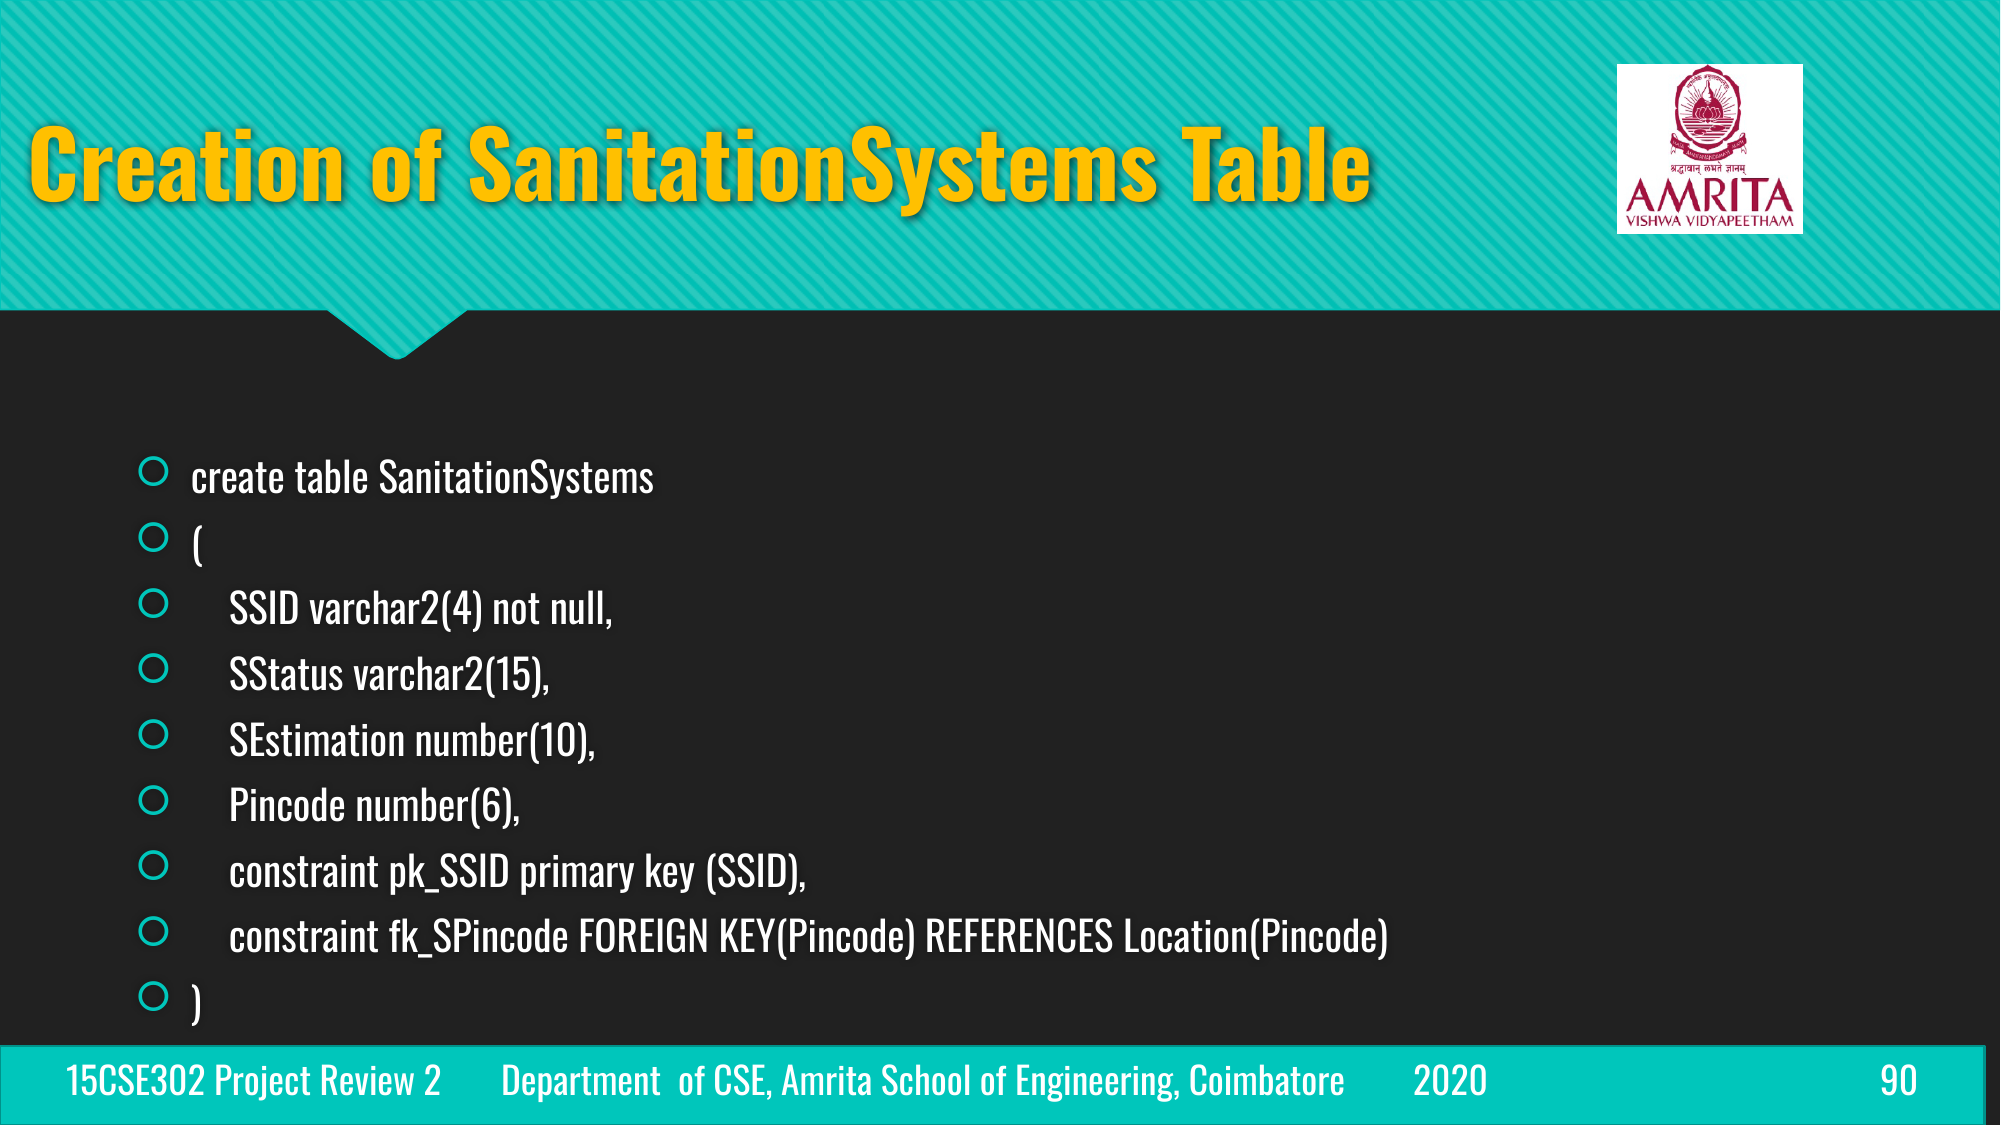

# Creation of SanitationSystems Table
create table SanitationSystems
(
    SSID varchar2(4) not null,
    SStatus varchar2(15),
    SEstimation number(10),
    Pincode number(6),
    constraint pk_SSID primary key (SSID),
    constraint fk_SPincode FOREIGN KEY(Pincode) REFERENCES Location(Pincode)
)